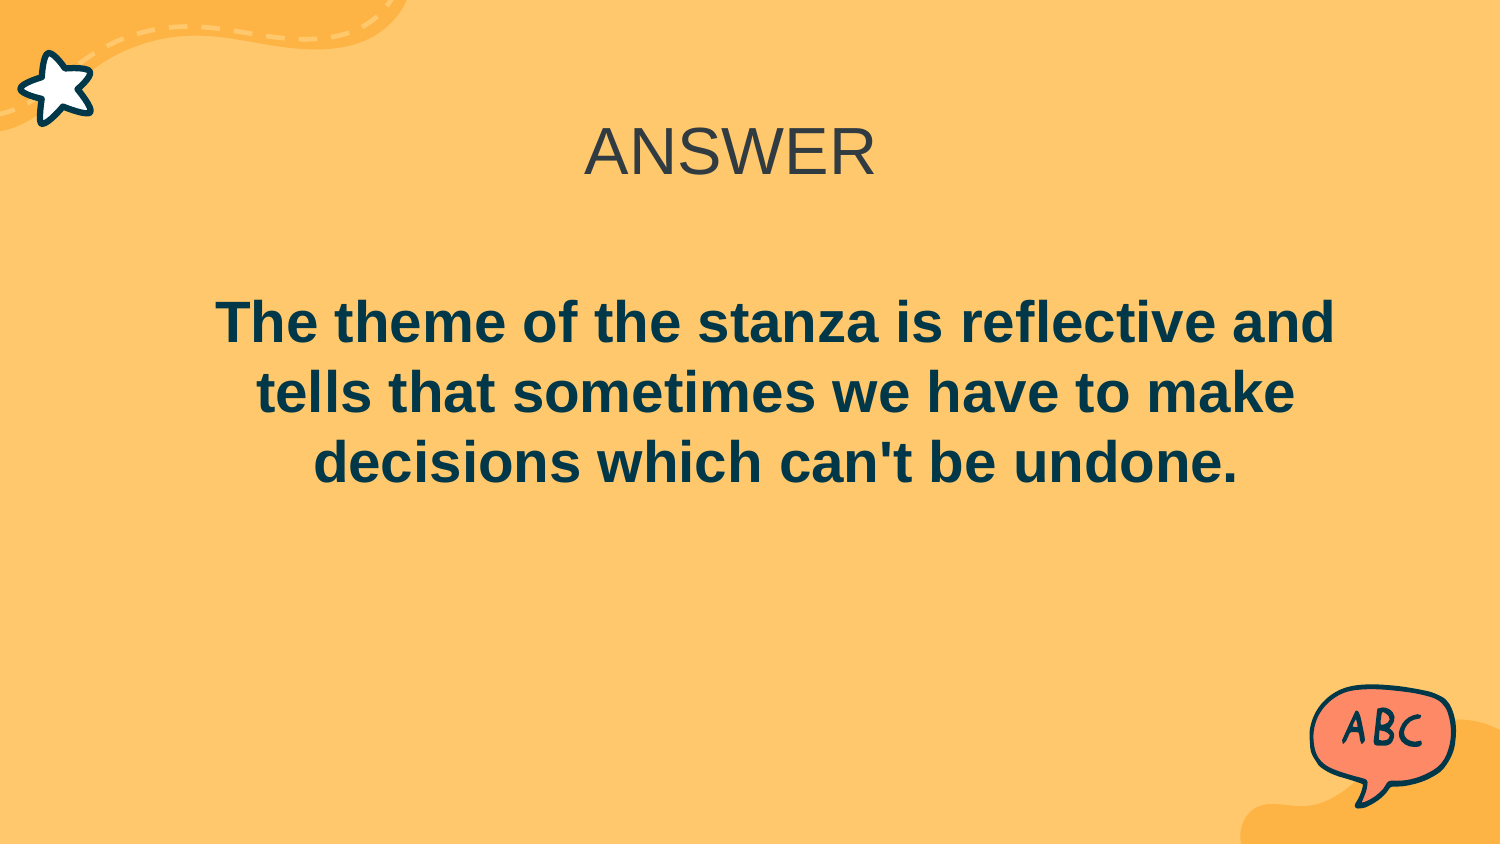

ANSWER
# The theme of the stanza is reflective and tells that sometimes we have to make decisions which can't be undone.